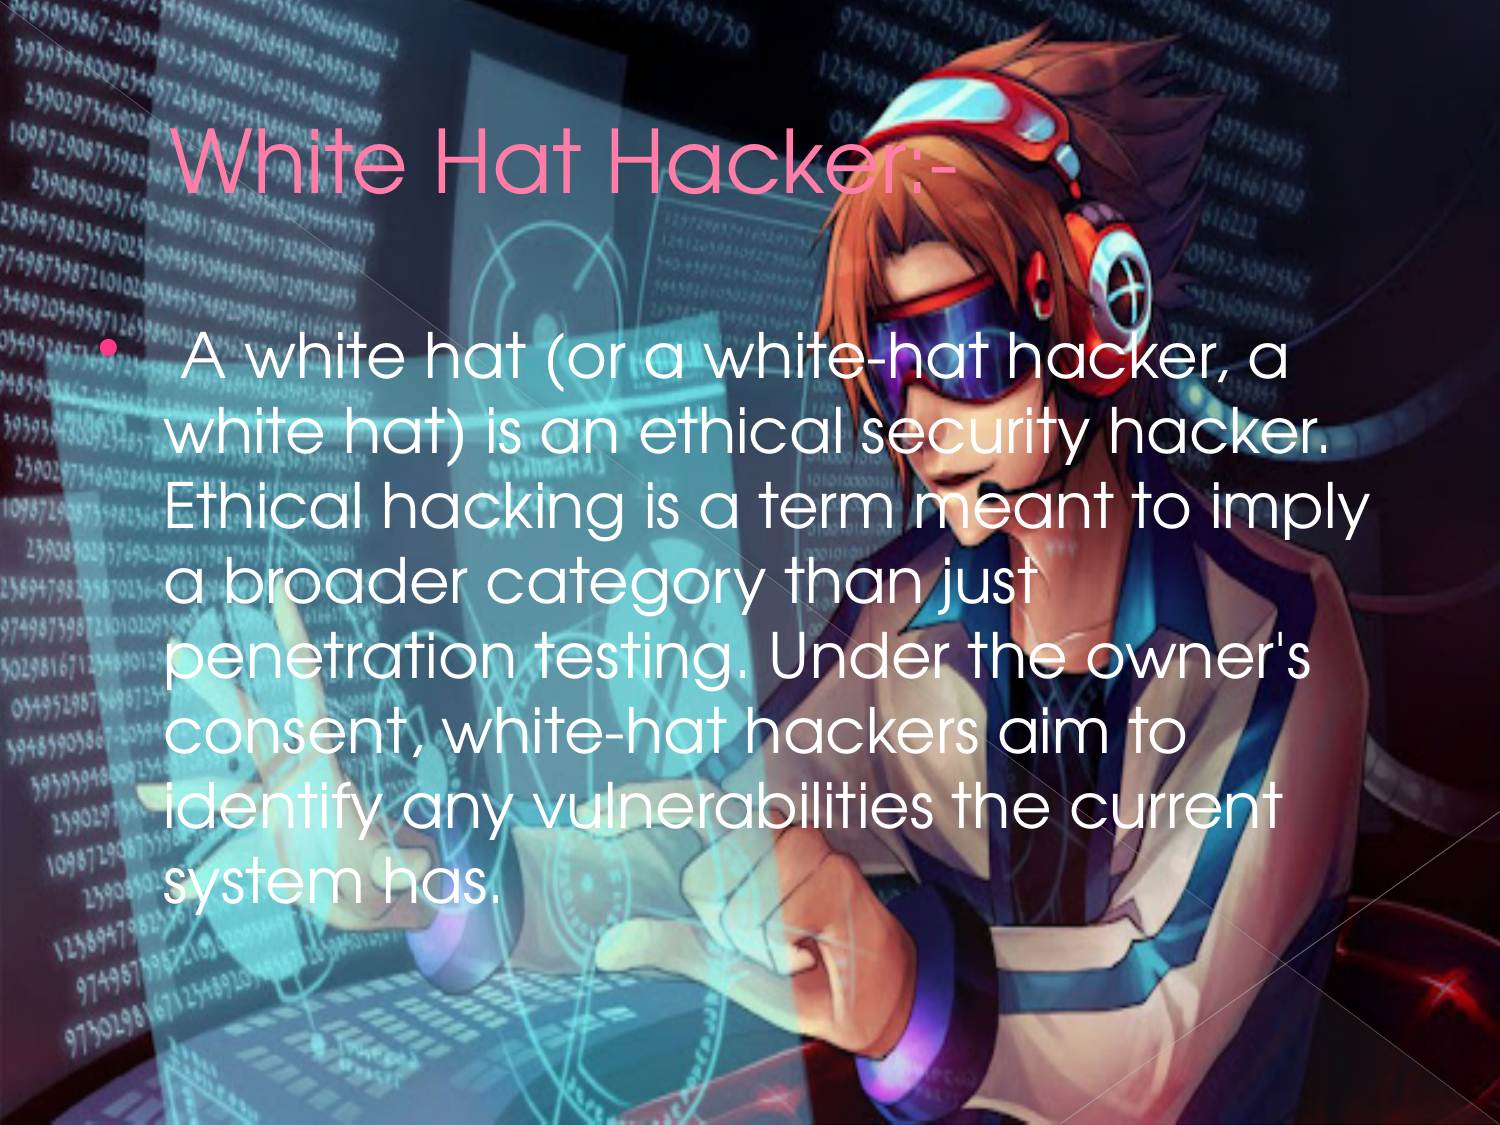

# White Hat Hacker:-
 A white hat (or a white-hat hacker, a white hat) is an ethical security hacker. Ethical hacking is a term meant to imply a broader category than just penetration testing. Under the owner's consent, white-hat hackers aim to identify any vulnerabilities the current system has.